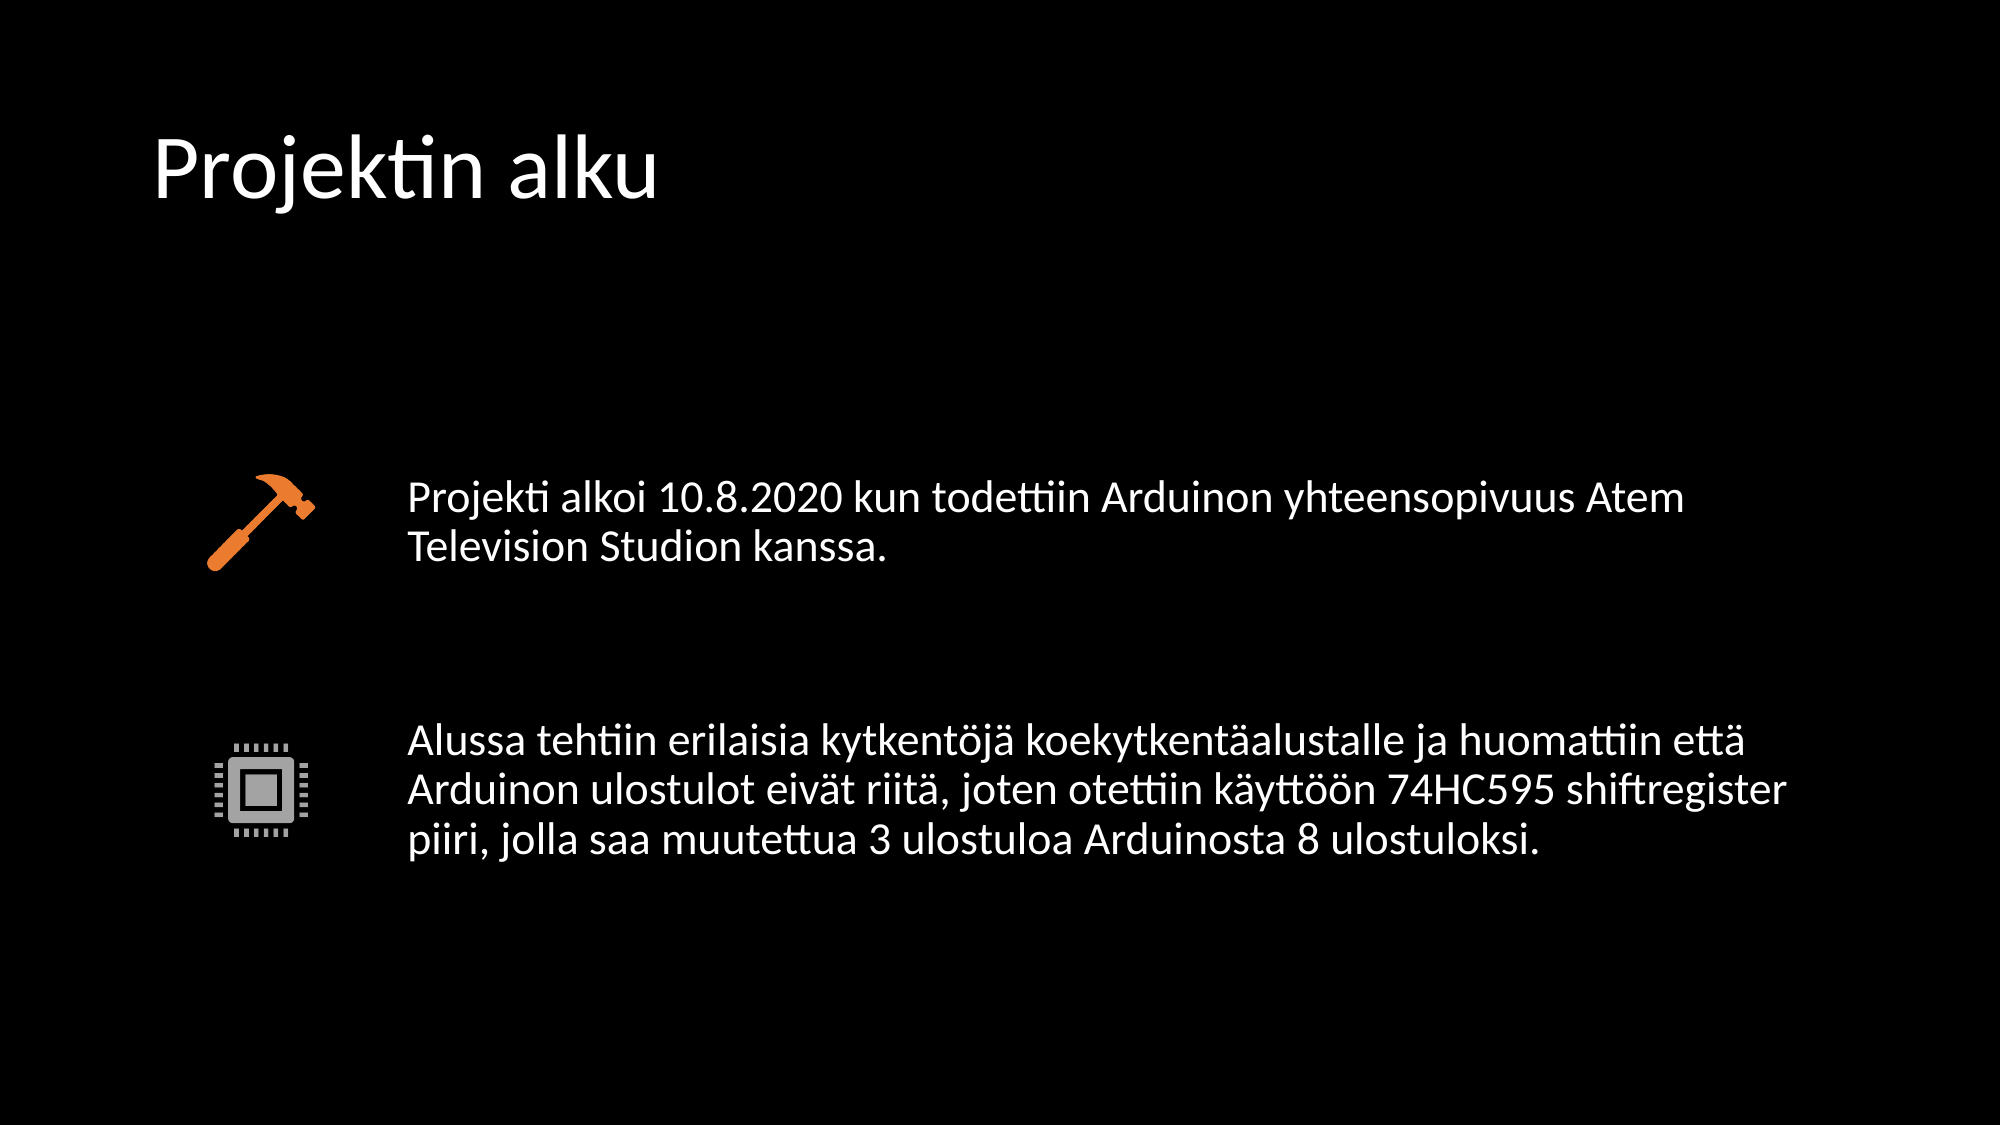

# Projektin alku
Projekti alkoi 10.8.2020 kun todettiin Arduinon yhteensopivuus Atem Television Studion kanssa.
Alussa tehtiin erilaisia kytkentöjä koekytkentäalustalle ja huomattiin että Arduinon ulostulot eivät riitä, joten otettiin käyttöön 74HC595 shiftregister piiri, jolla saa muutettua 3 ulostuloa Arduinosta 8 ulostuloksi.